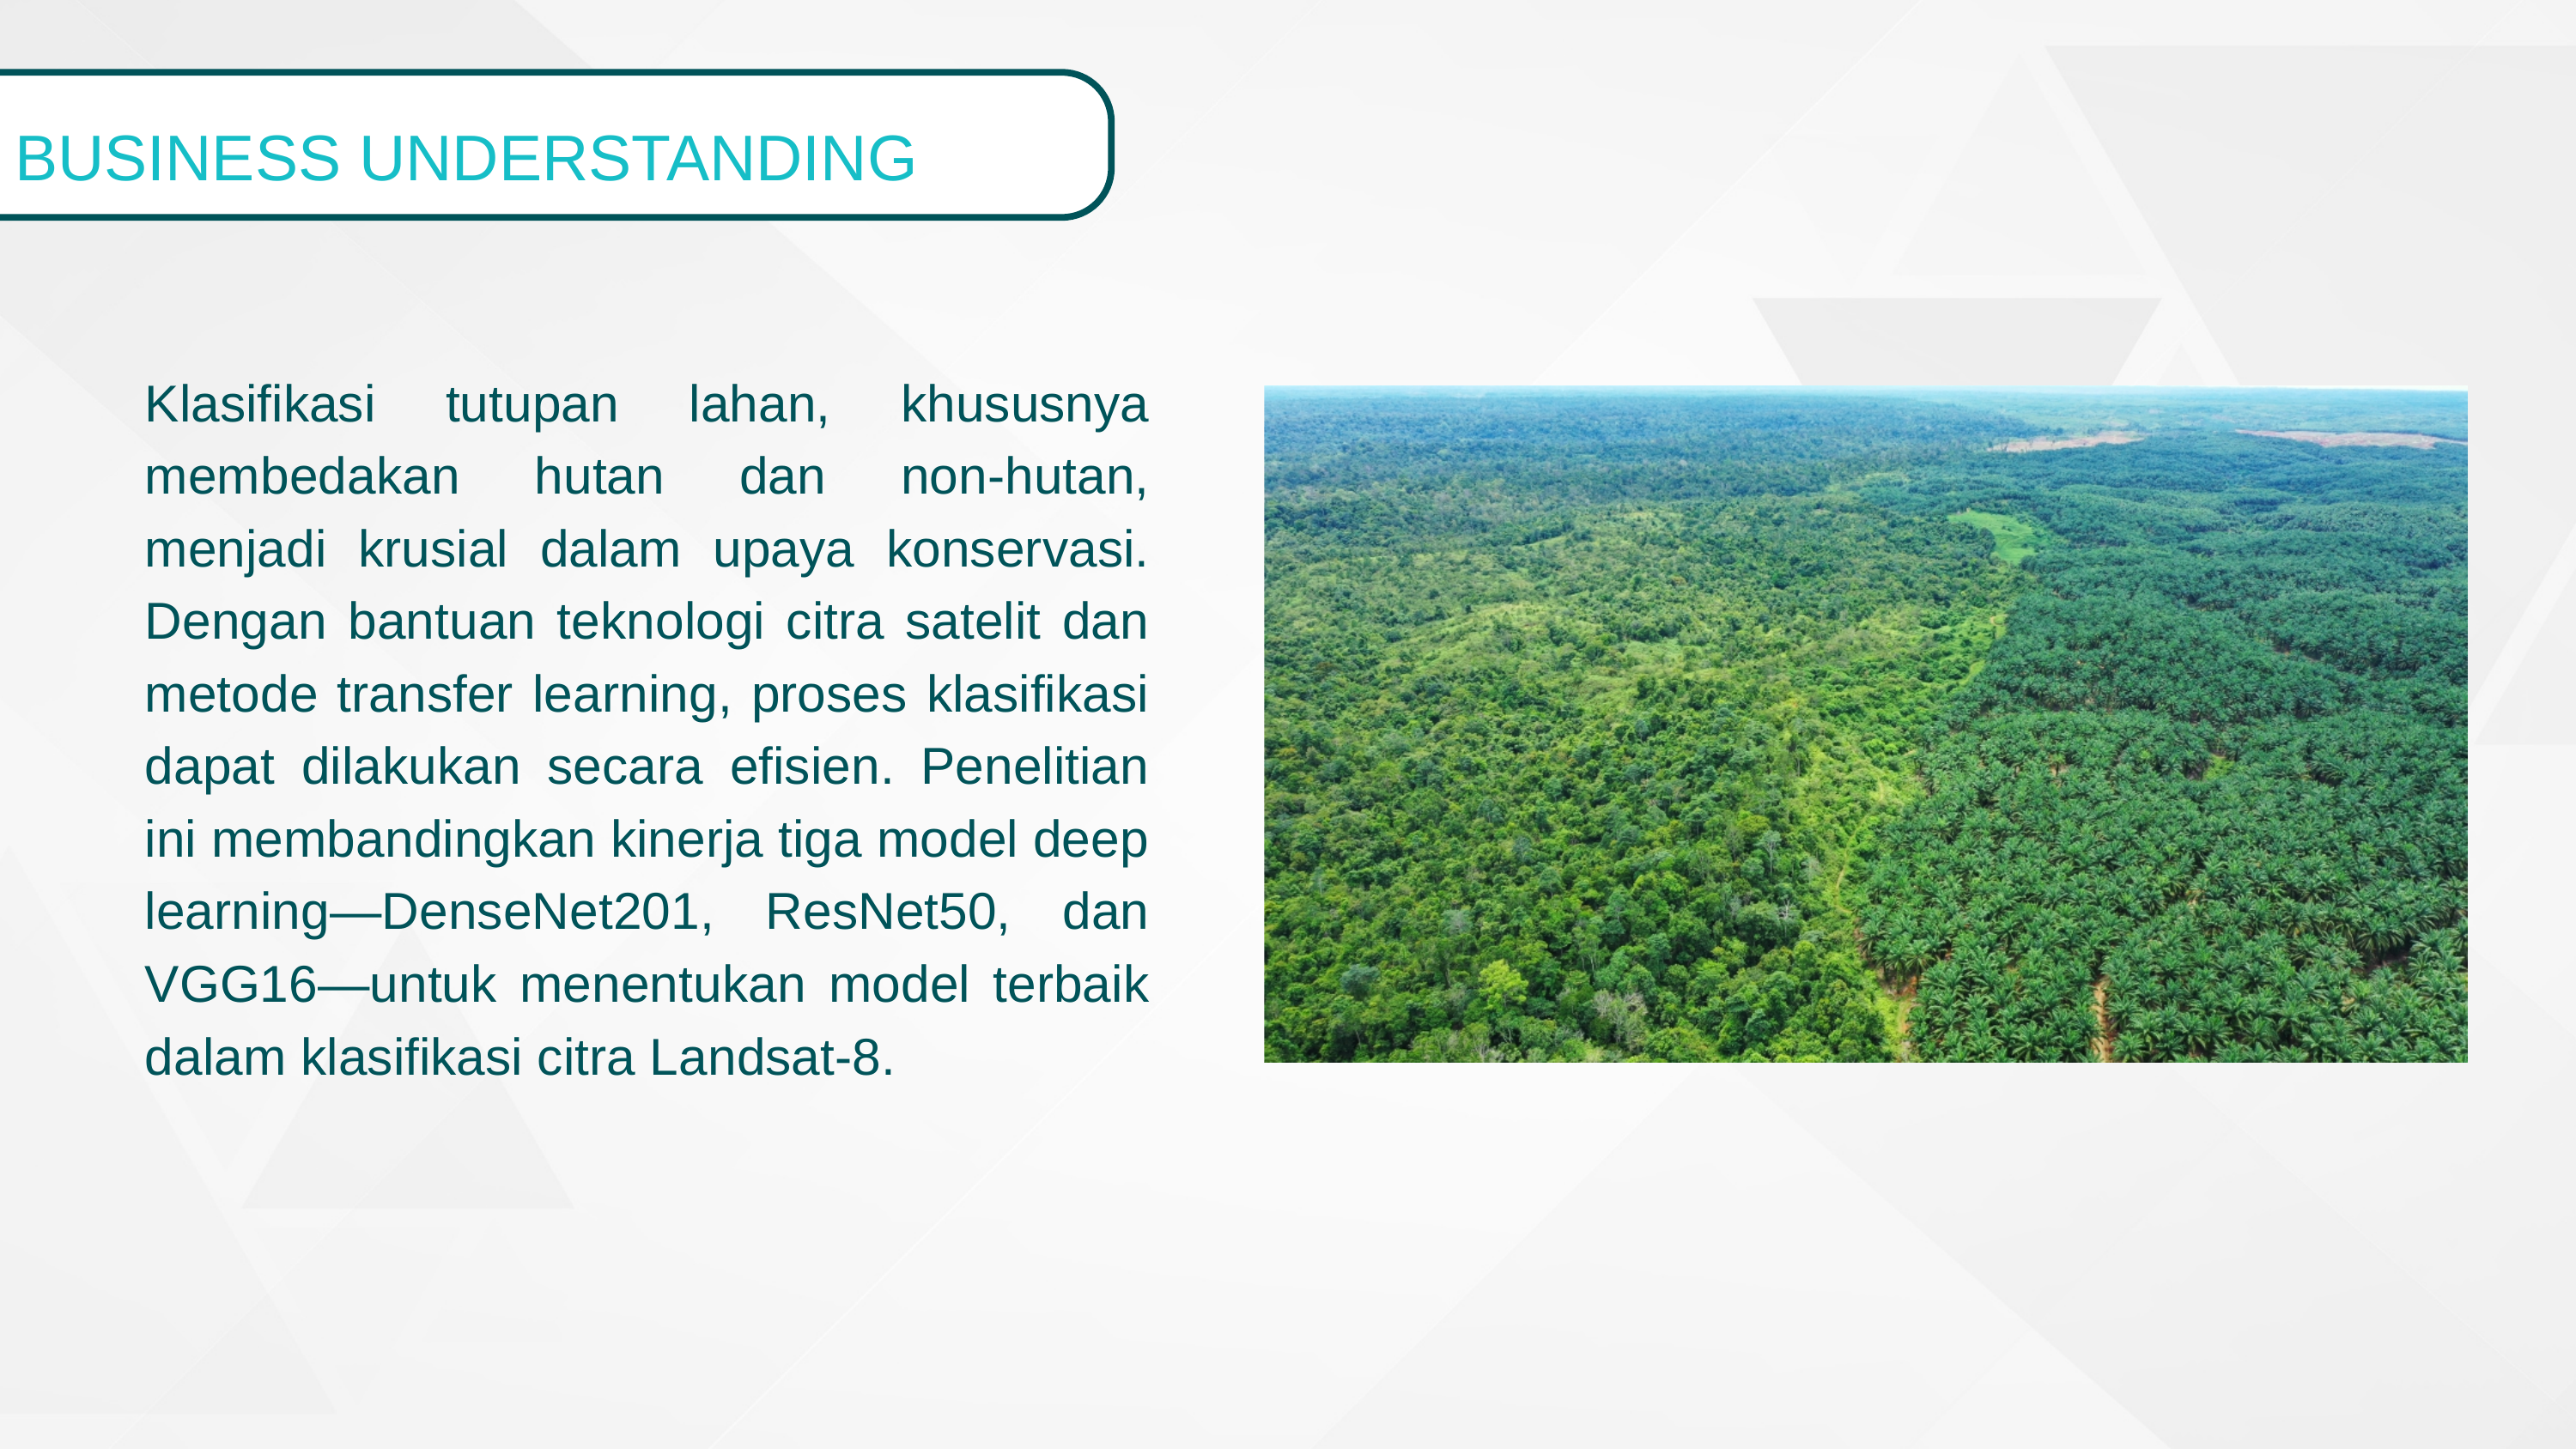

BUSINESS UNDERSTANDING
Klasifikasi tutupan lahan, khususnya membedakan hutan dan non-hutan, menjadi krusial dalam upaya konservasi. Dengan bantuan teknologi citra satelit dan metode transfer learning, proses klasifikasi dapat dilakukan secara efisien. Penelitian ini membandingkan kinerja tiga model deep learning—DenseNet201, ResNet50, dan VGG16—untuk menentukan model terbaik dalam klasifikasi citra Landsat-8.